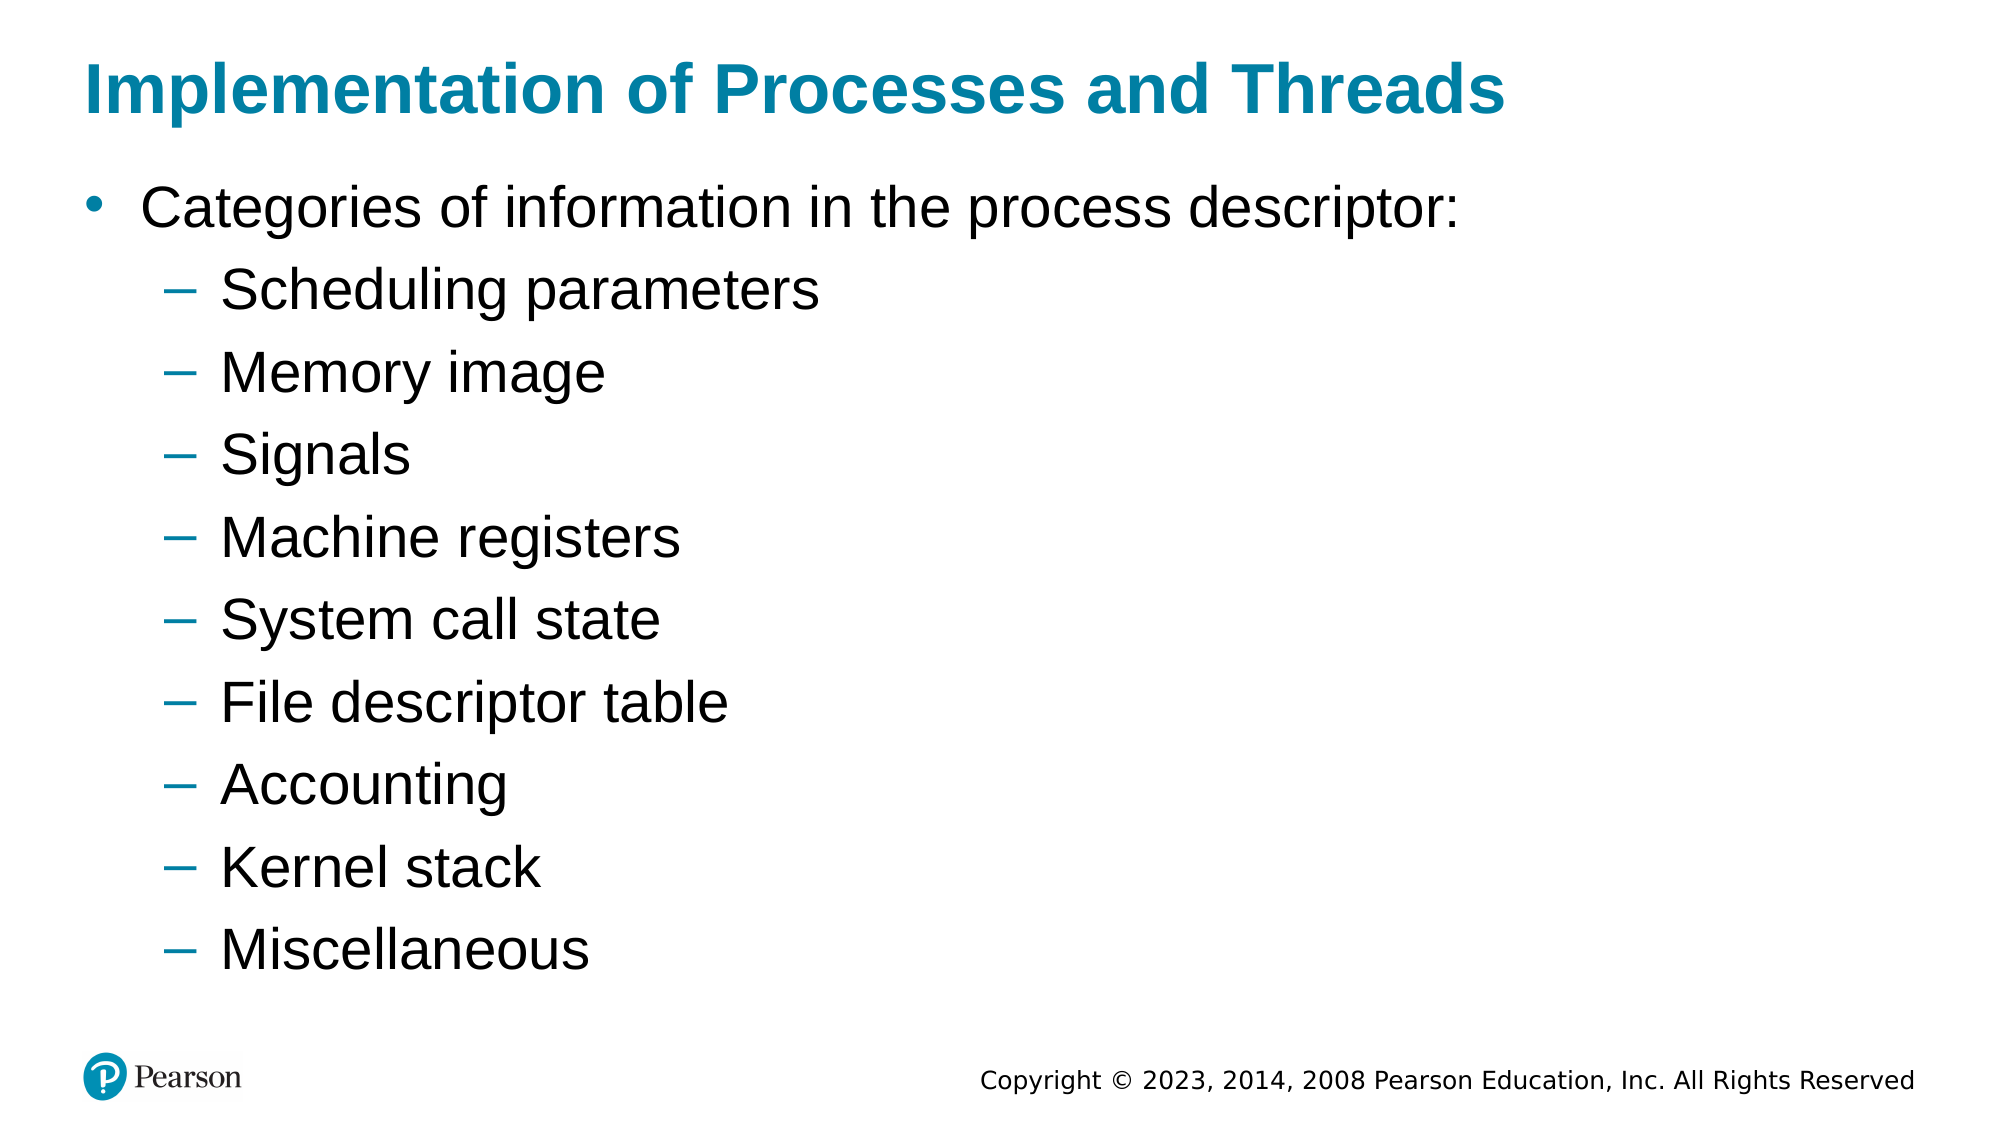

# Implementation of Processes and Threads
Categories of information in the process descriptor:
Scheduling parameters
Memory image
Signals
Machine registers
System call state
File descriptor table
Accounting
Kernel stack
Miscellaneous